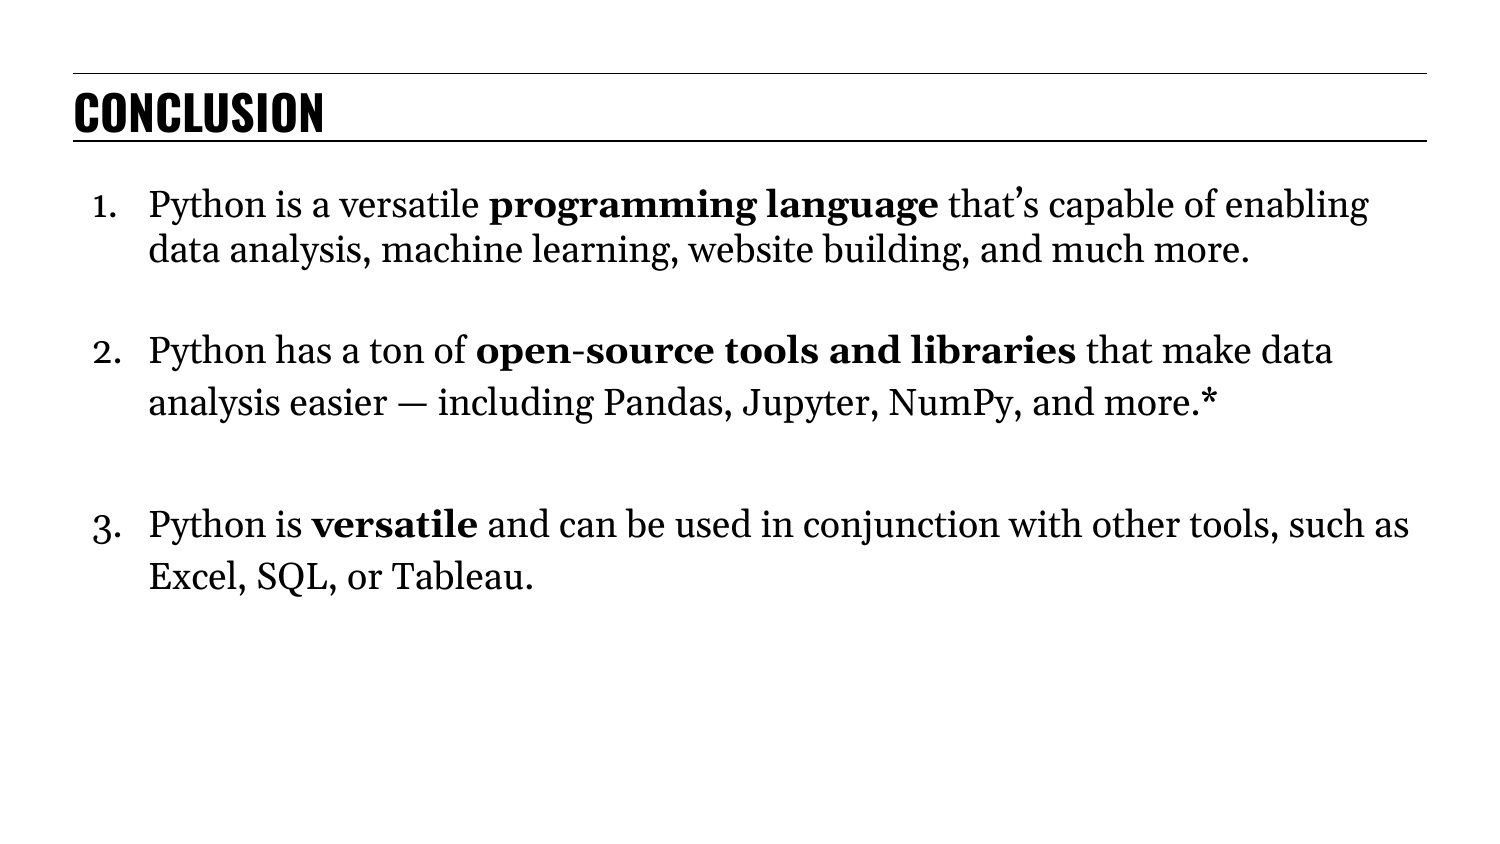

CONCLUSION
Python is a versatile programming language that’s capable of enabling data analysis, machine learning, website building, and much more.

Python has a ton of open-source tools and libraries that make data analysis easier — including Pandas, Jupyter, NumPy, and more.*

Python is versatile and can be used in conjunction with other tools, such as Excel, SQL, or Tableau.